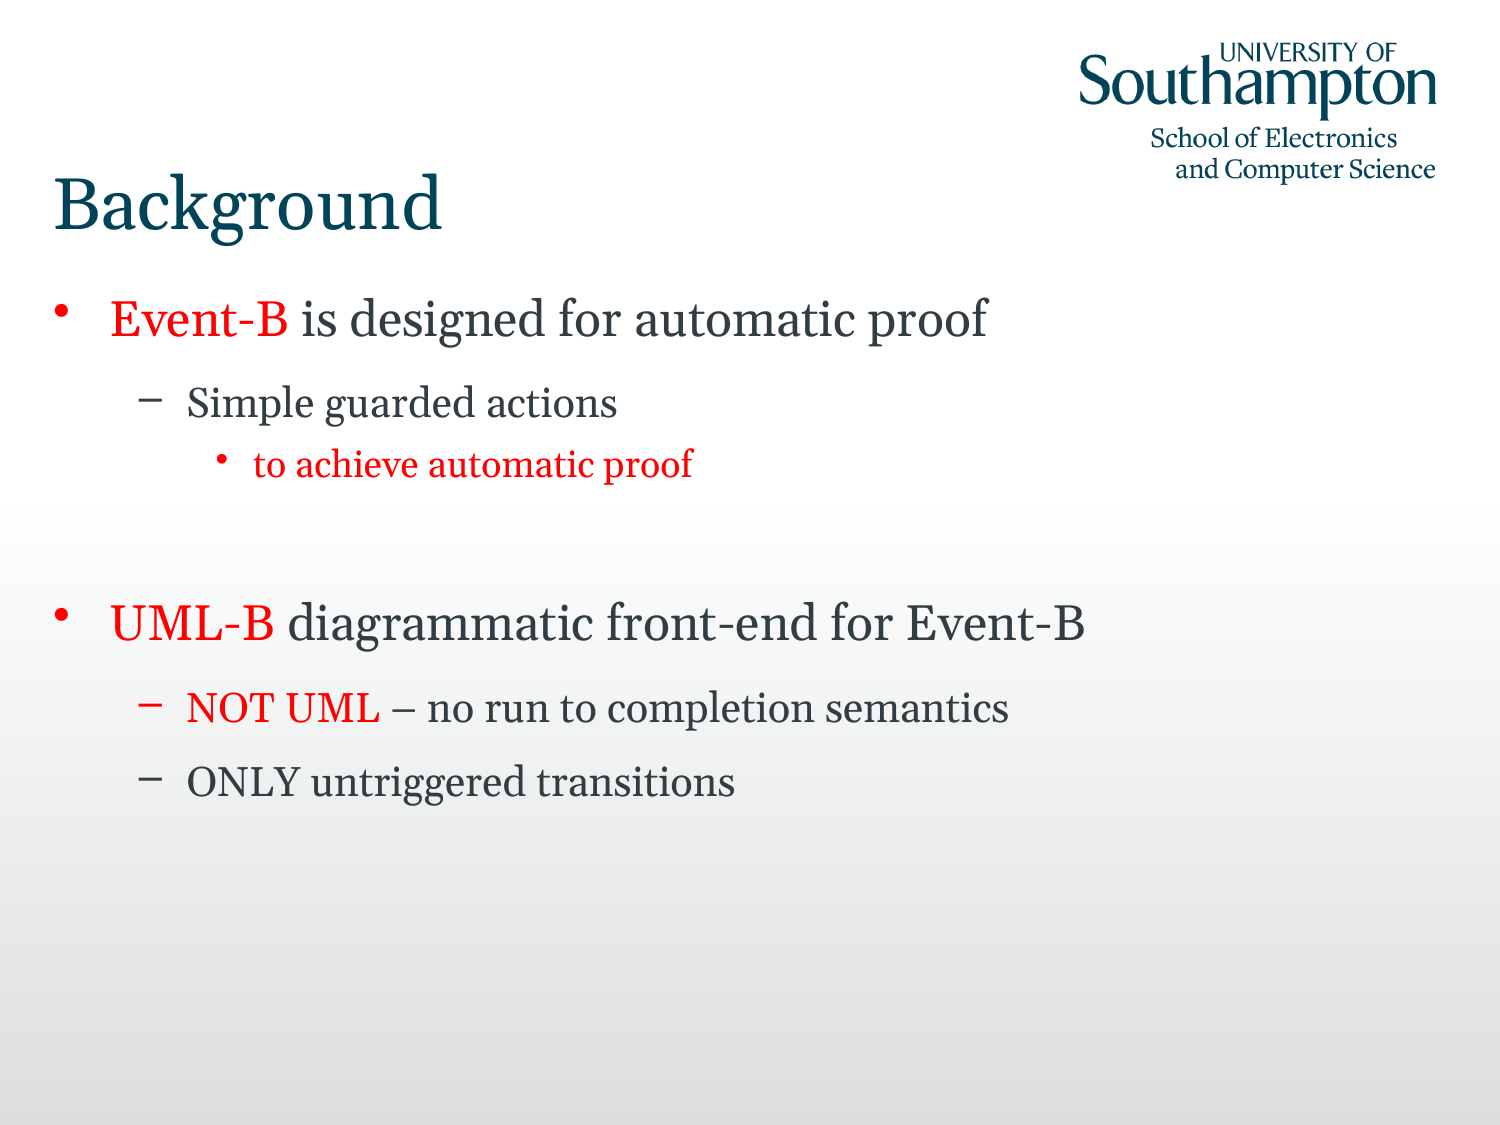

# Background
Event-B is designed for automatic proof
Simple guarded actions
to achieve automatic proof

UML-B diagrammatic front-end for Event-B
NOT UML – no run to completion semantics
ONLY untriggered transitions